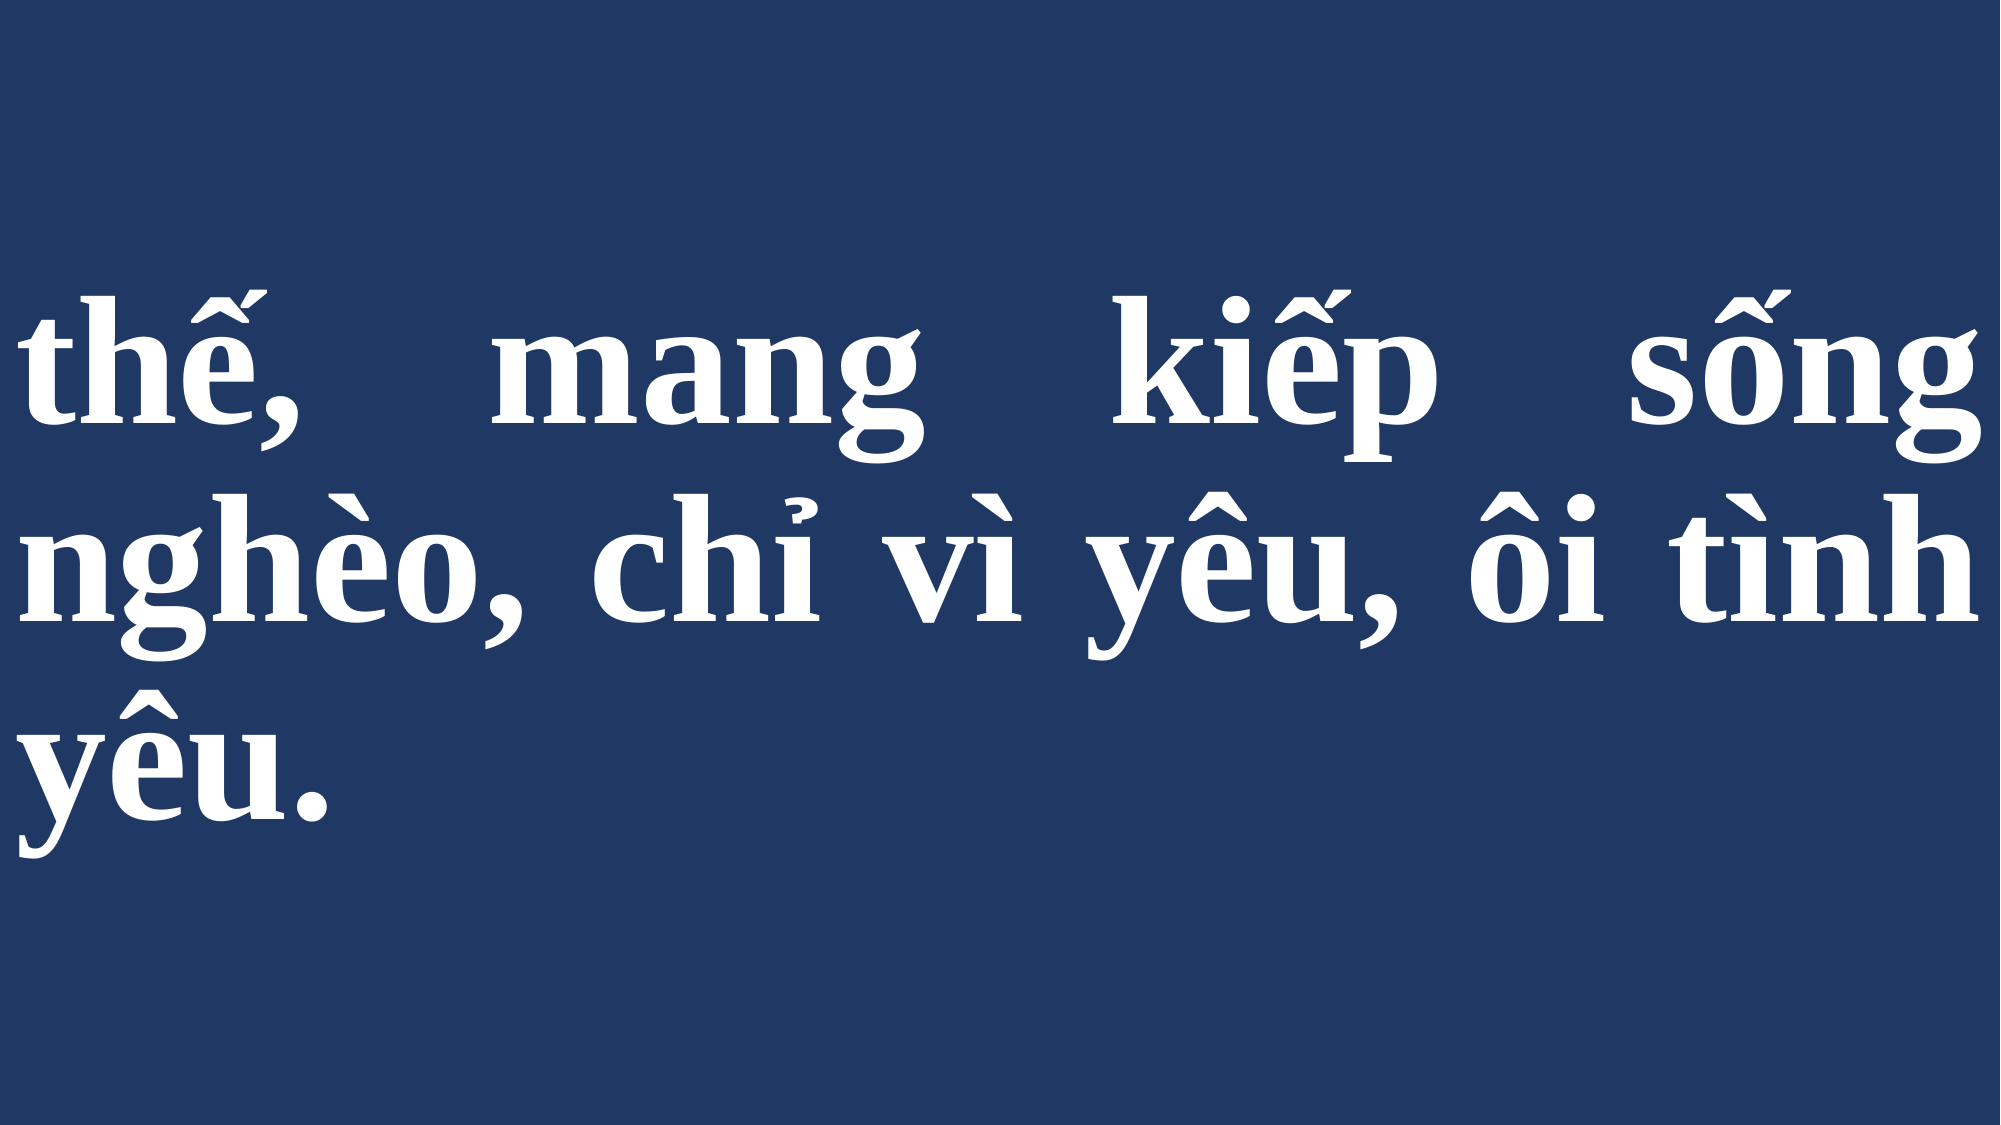

# thế, mang kiếp sống nghèo, chỉ vì yêu, ôi tình yêu.